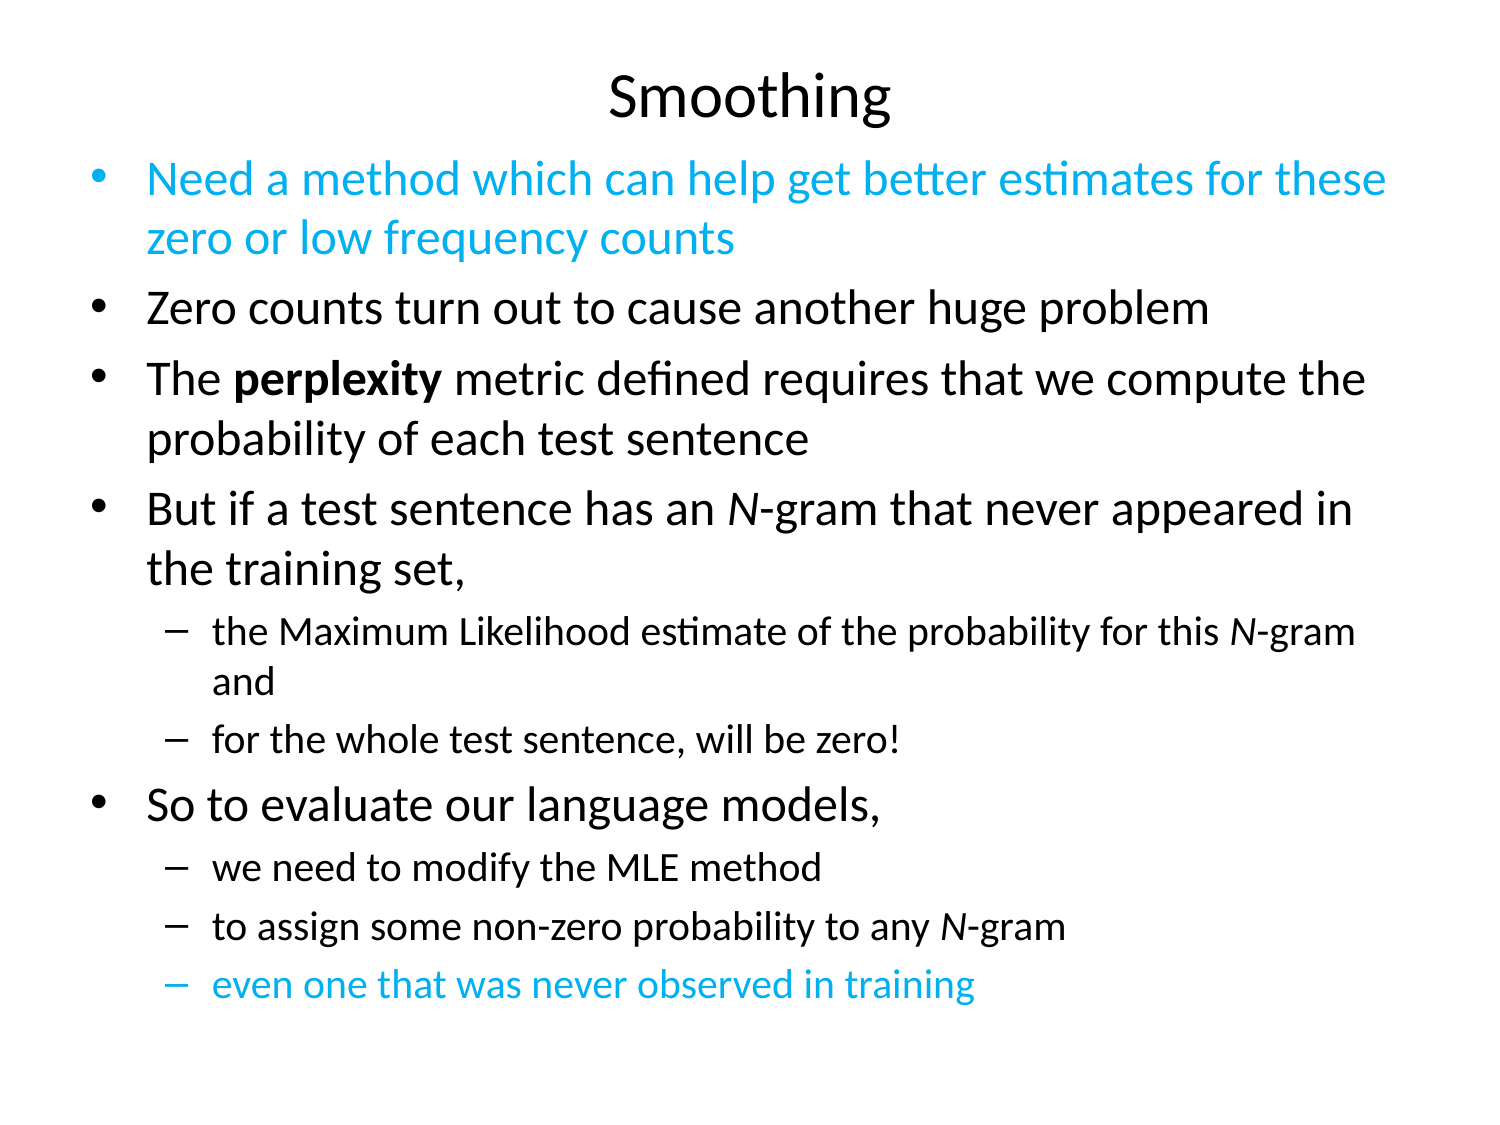

# Smoothing
Need a method which can help get better estimates for these zero or low frequency counts
Zero counts turn out to cause another huge problem
The perplexity metric defined requires that we compute the probability of each test sentence
But if a test sentence has an N-gram that never appeared in the training set,
the Maximum Likelihood estimate of the probability for this N-gram and
for the whole test sentence, will be zero!
So to evaluate our language models,
we need to modify the MLE method
to assign some non-zero probability to any N-gram
even one that was never observed in training